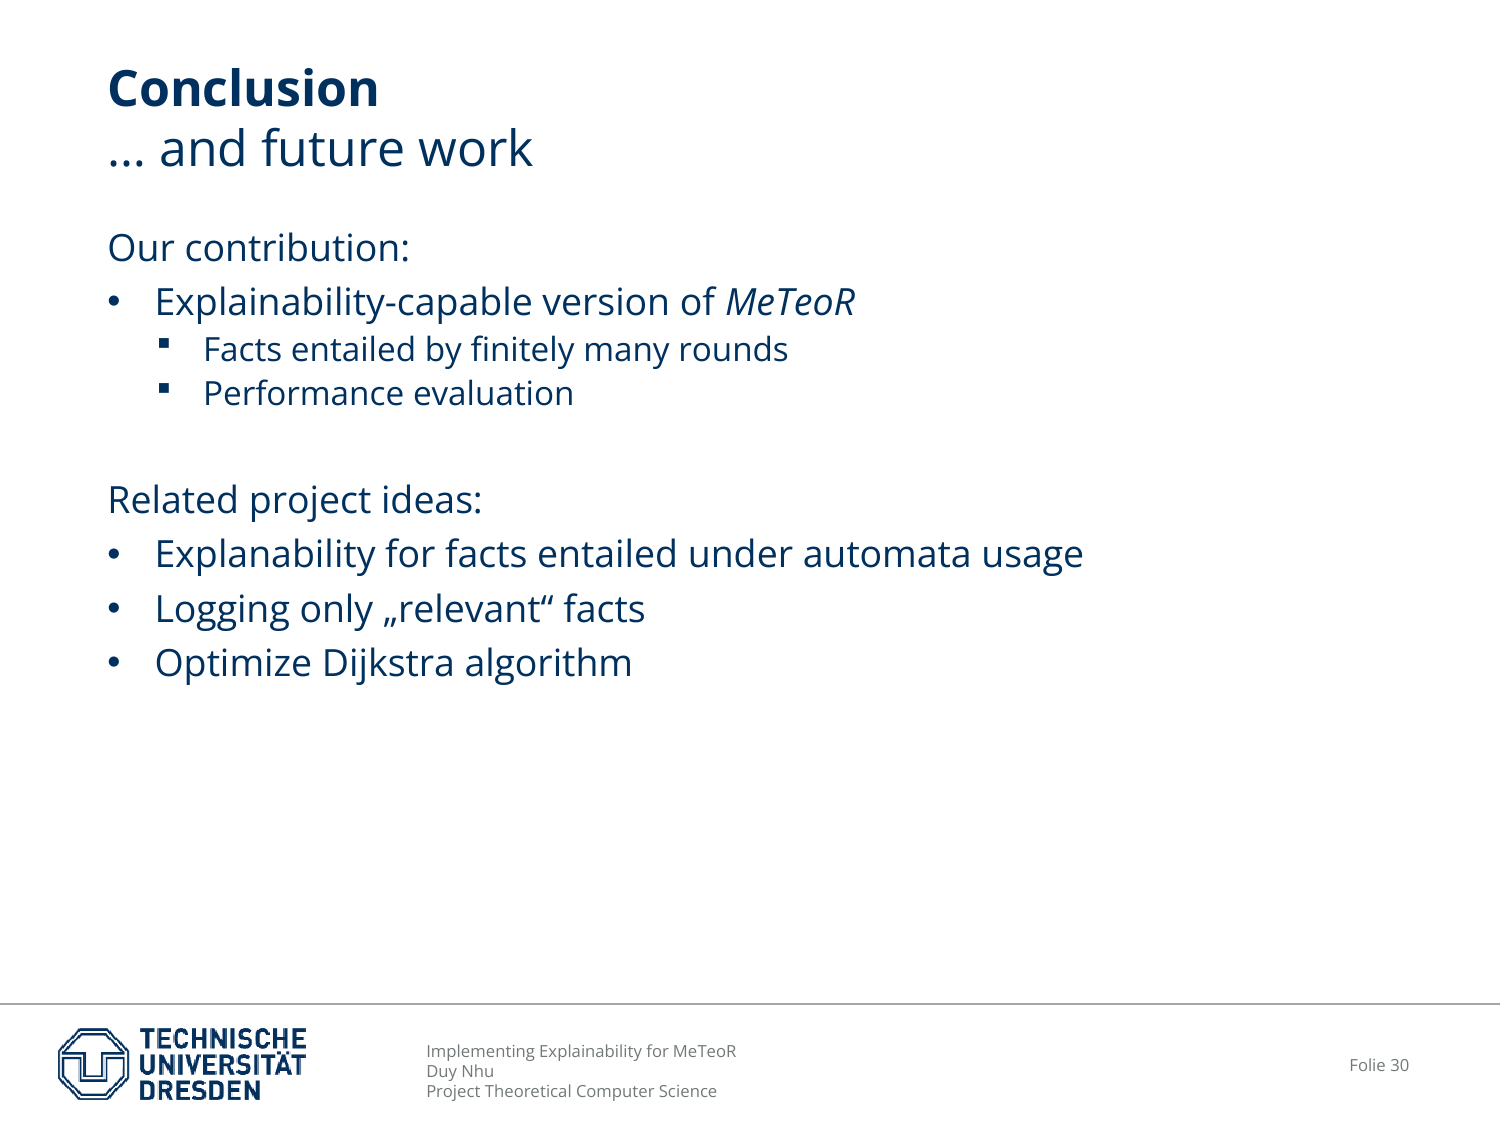

# Conclusion … and future work
Our contribution:
Explainability-capable version of MeTeoR
Facts entailed by finitely many rounds
Performance evaluation

Related project ideas:
Explanability for facts entailed under automata usage
Logging only „relevant“ facts
Optimize Dijkstra algorithm